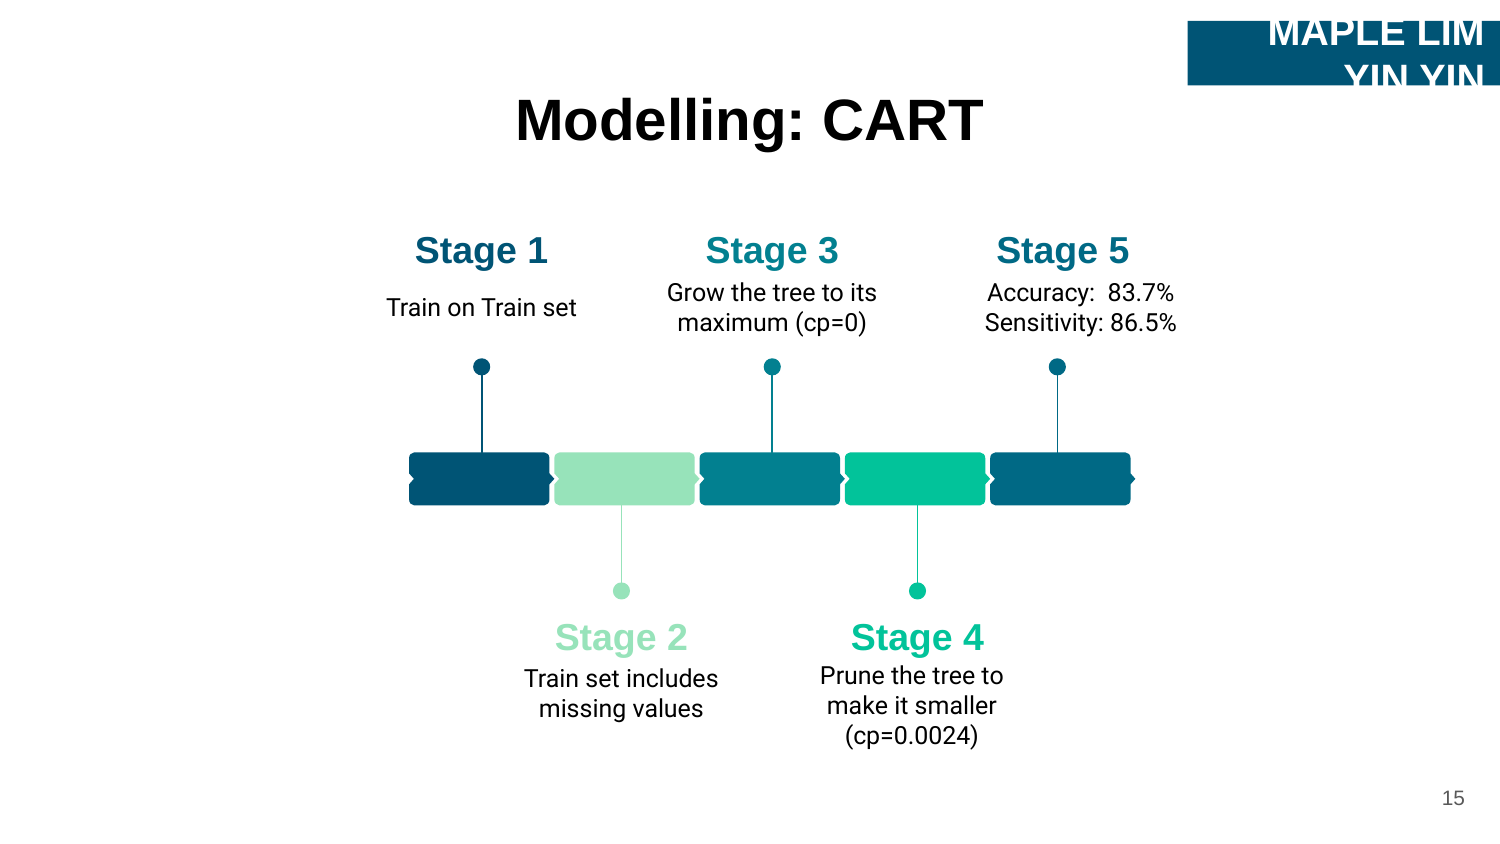

MAPLE LIM YIN YIN
Modelling: CART
Stage 1
Train on Train set

Stage 3
Grow the tree to its maximum (cp=0)

Stage 5
Accuracy:  83.7%
Sensitivity: 86.5%

Stage 2
Train set includes missing values

Stage 4
Prune the tree to make it smaller (cp=0.0024)
15